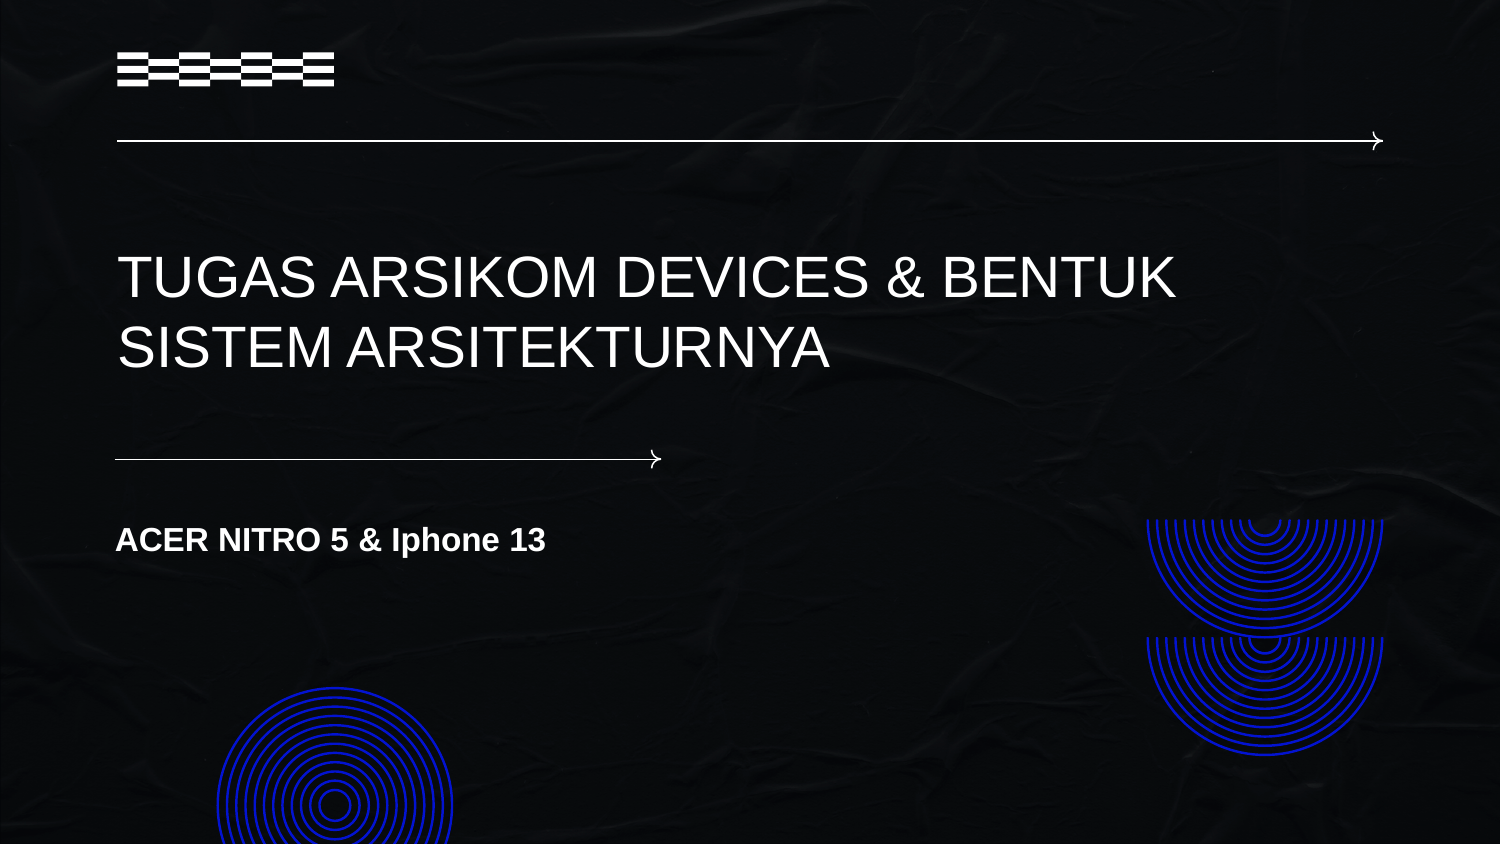

# TUGAS ARSIKOM DEVICES & BENTUK SISTEM ARSITEKTURNYA

ACER NITRO 5 & Iphone 13